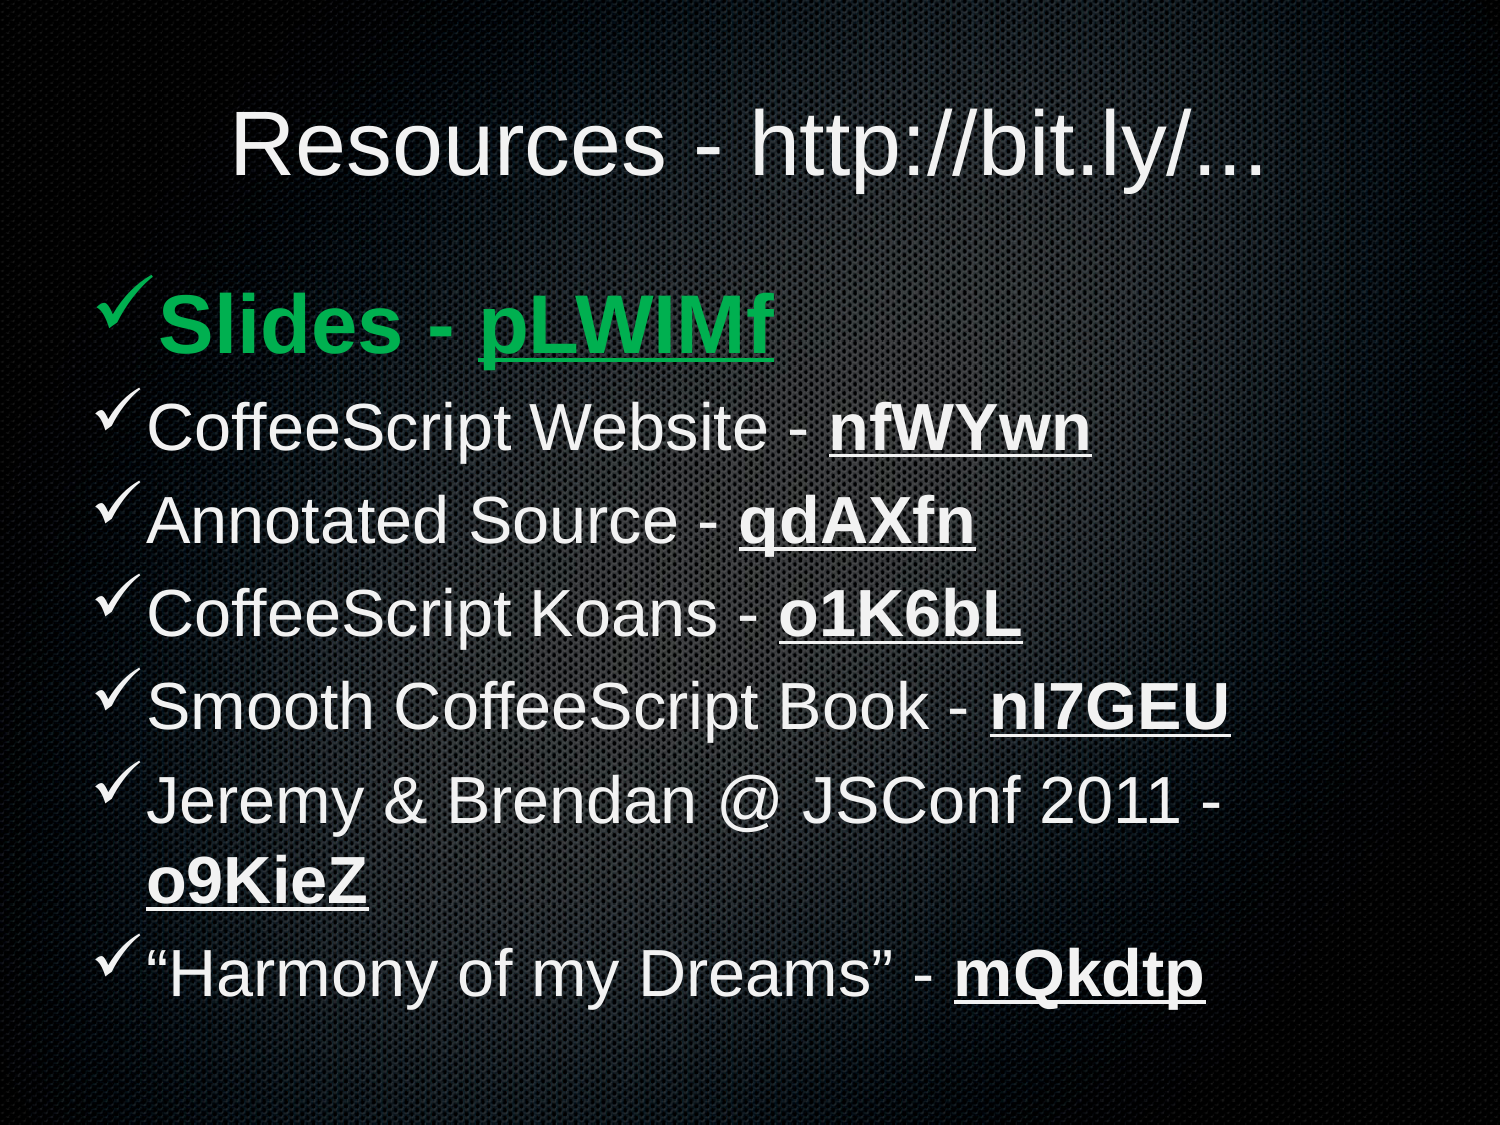

# Resources - http://bit.ly/...
Slides - pLWIMf
CoffeeScript Website - nfWYwn
Annotated Source - qdAXfn
CoffeeScript Koans - o1K6bL
Smooth CoffeeScript Book - nI7GEU
Jeremy & Brendan @ JSConf 2011 - o9KieZ
“Harmony of my Dreams” - mQkdtp